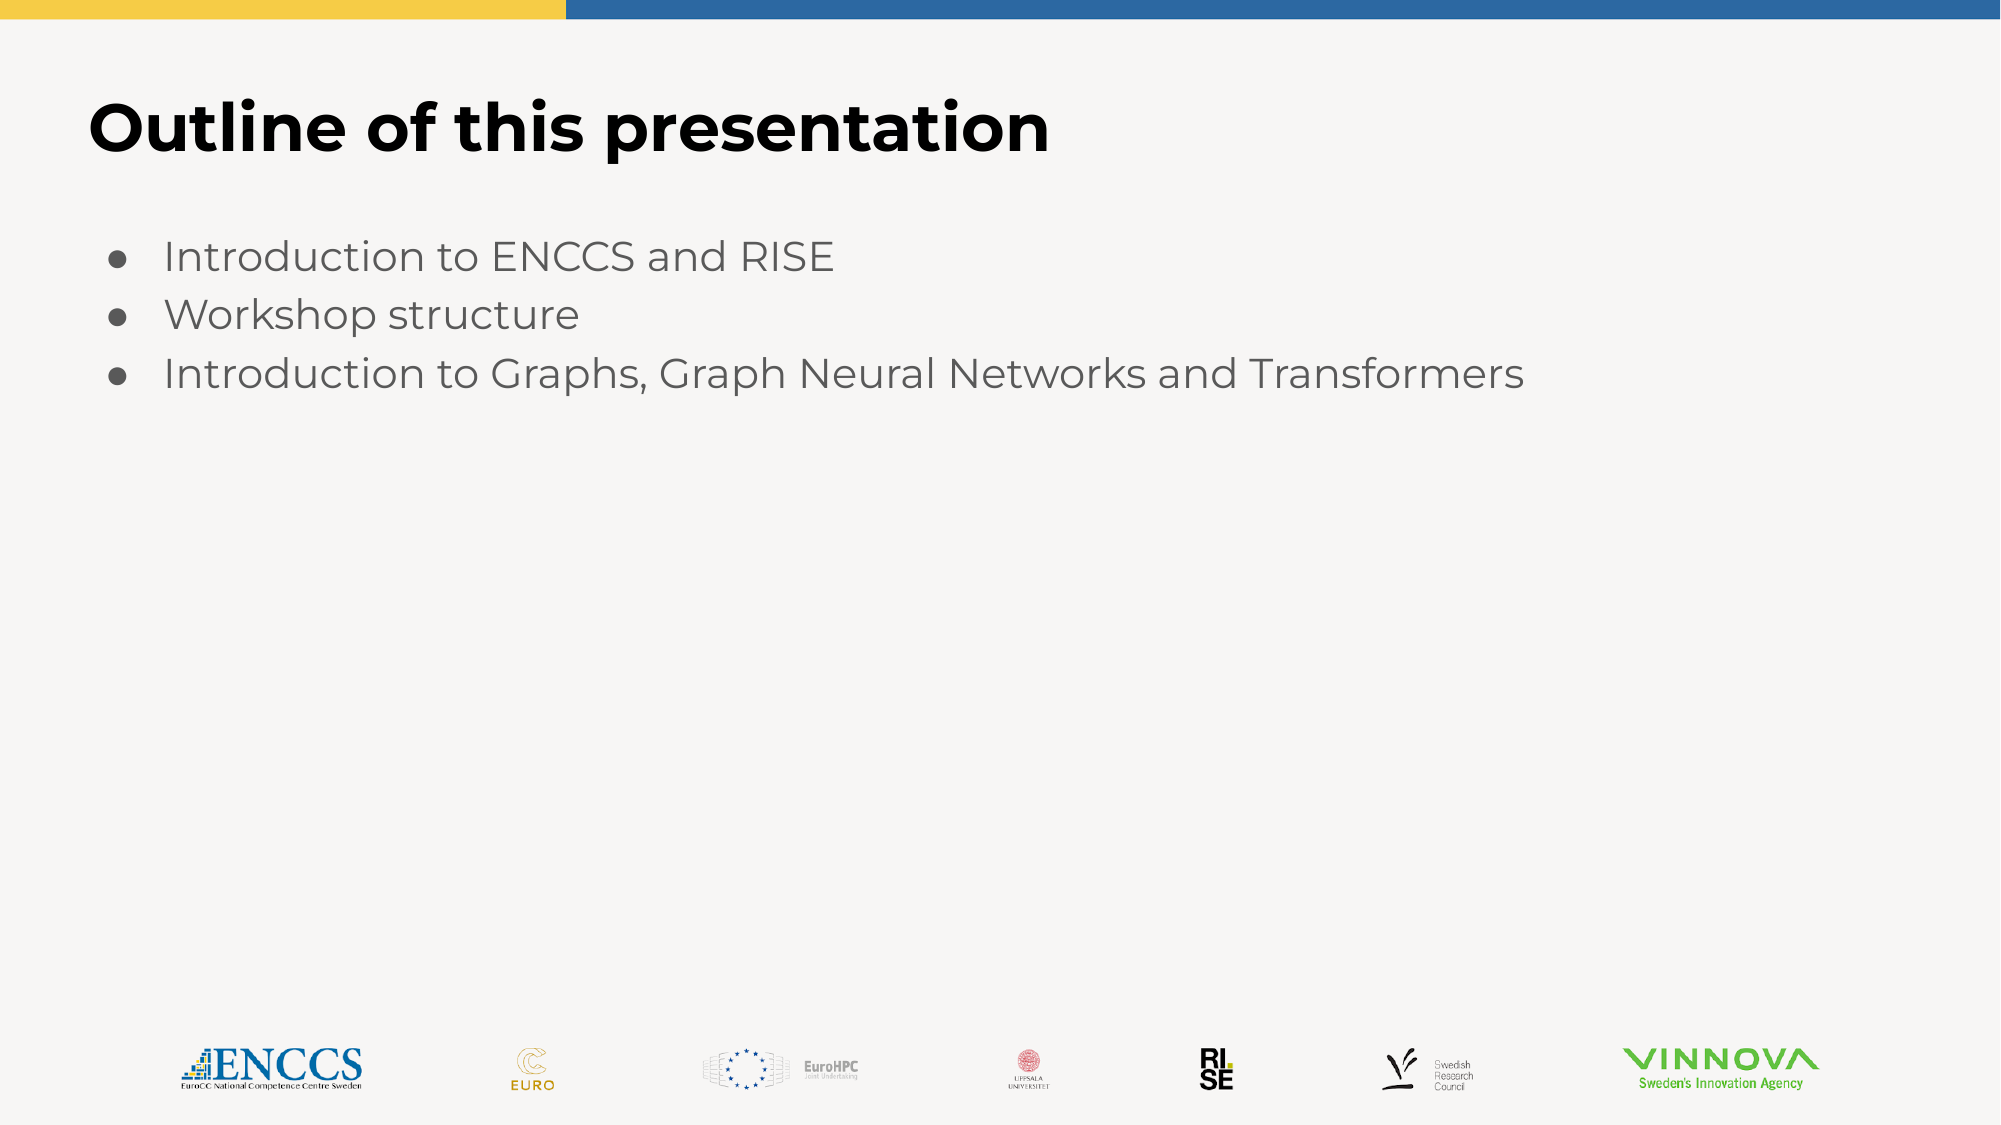

Outline of this presentation
Introduction to ENCCS and RISE
Workshop structure
Introduction to Graphs, Graph Neural Networks and Transformers